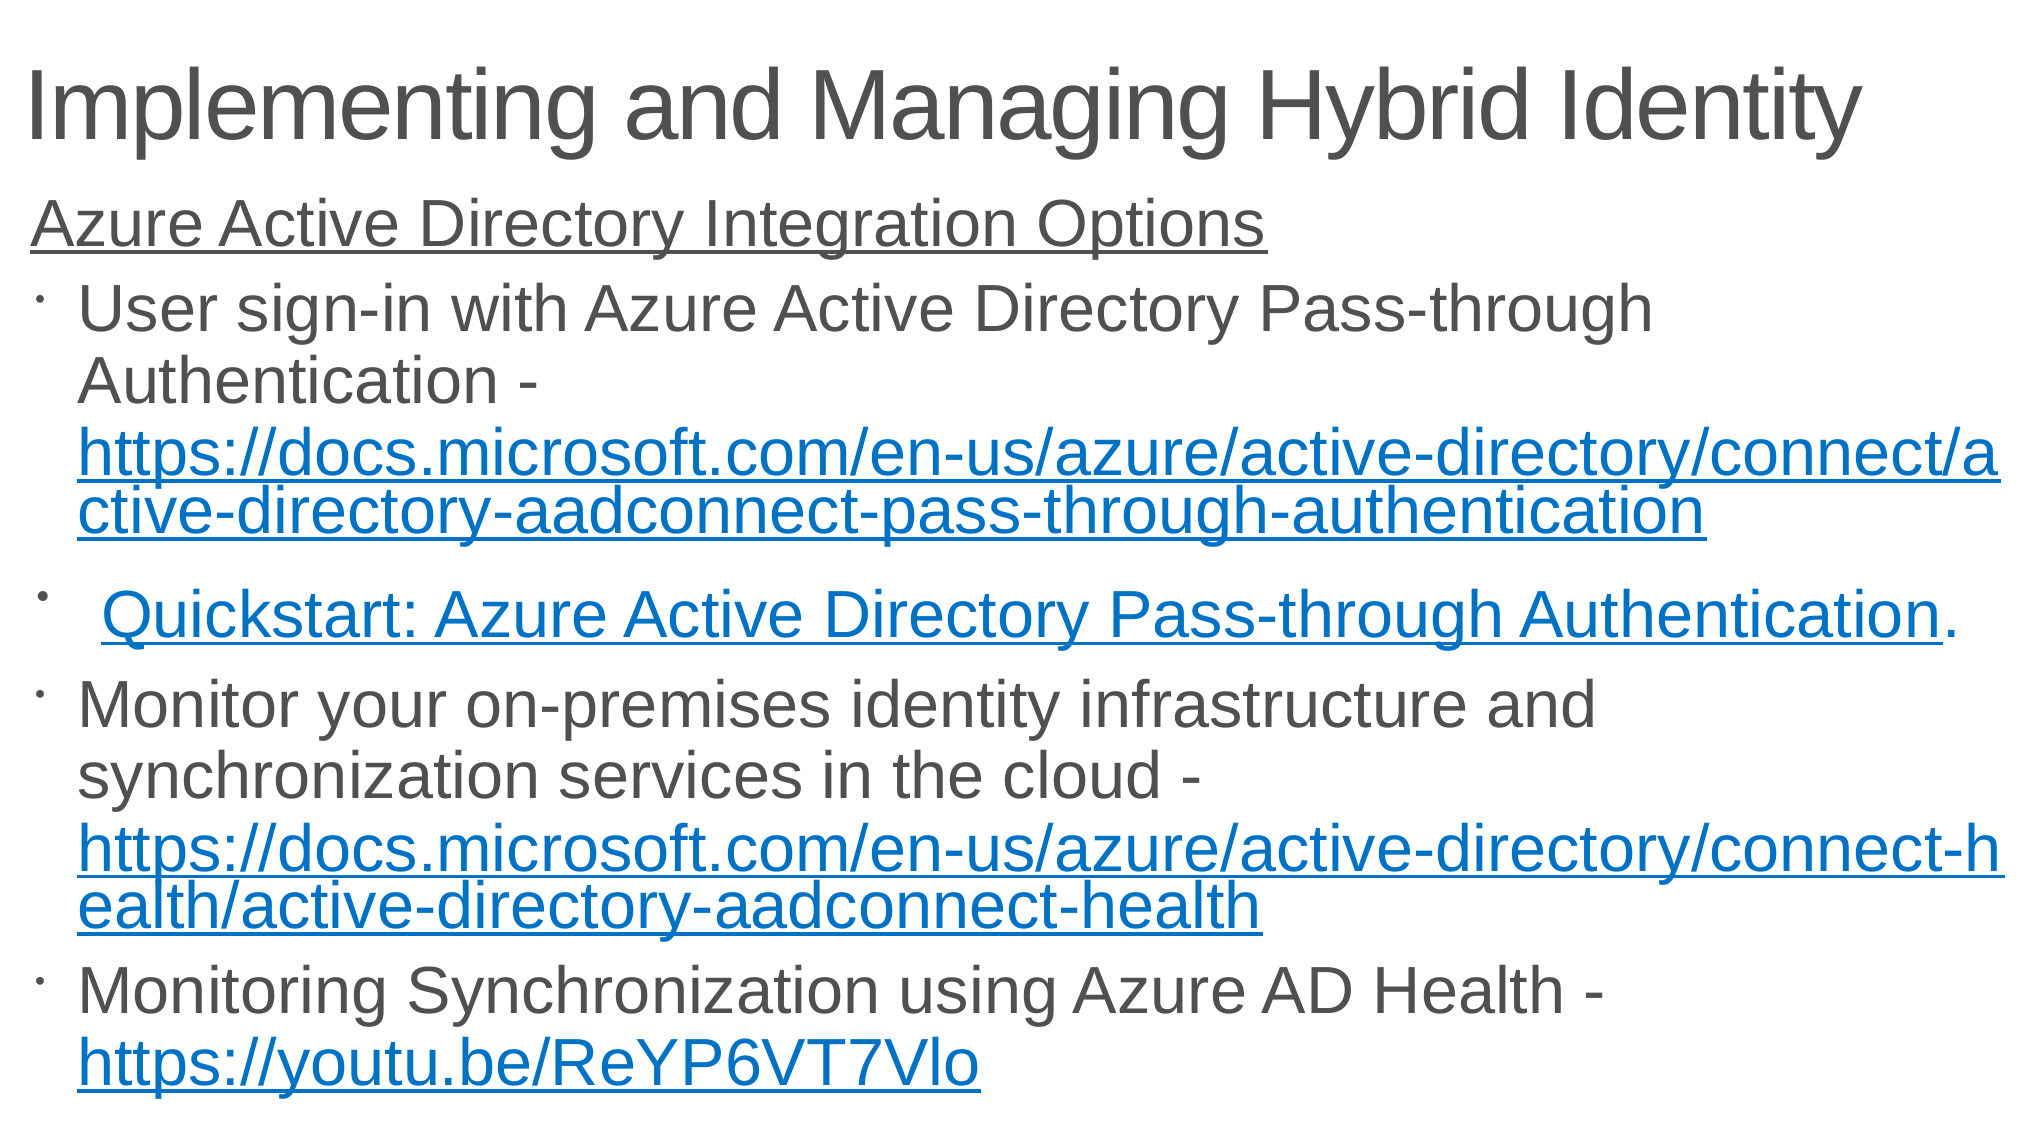

# Implementing and Managing Hybrid Identity
Azure Active Directory Integration Options
User sign-in with Azure Active Directory Pass-through Authentication - https://docs.microsoft.com/en-us/azure/active-directory/connect/active-directory-aadconnect-pass-through-authentication
 Quickstart: Azure Active Directory Pass-through Authentication.
Monitor your on-premises identity infrastructure and synchronization services in the cloud - https://docs.microsoft.com/en-us/azure/active-directory/connect-health/active-directory-aadconnect-health
Monitoring Synchronization using Azure AD Health - https://youtu.be/ReYP6VT7Vlo